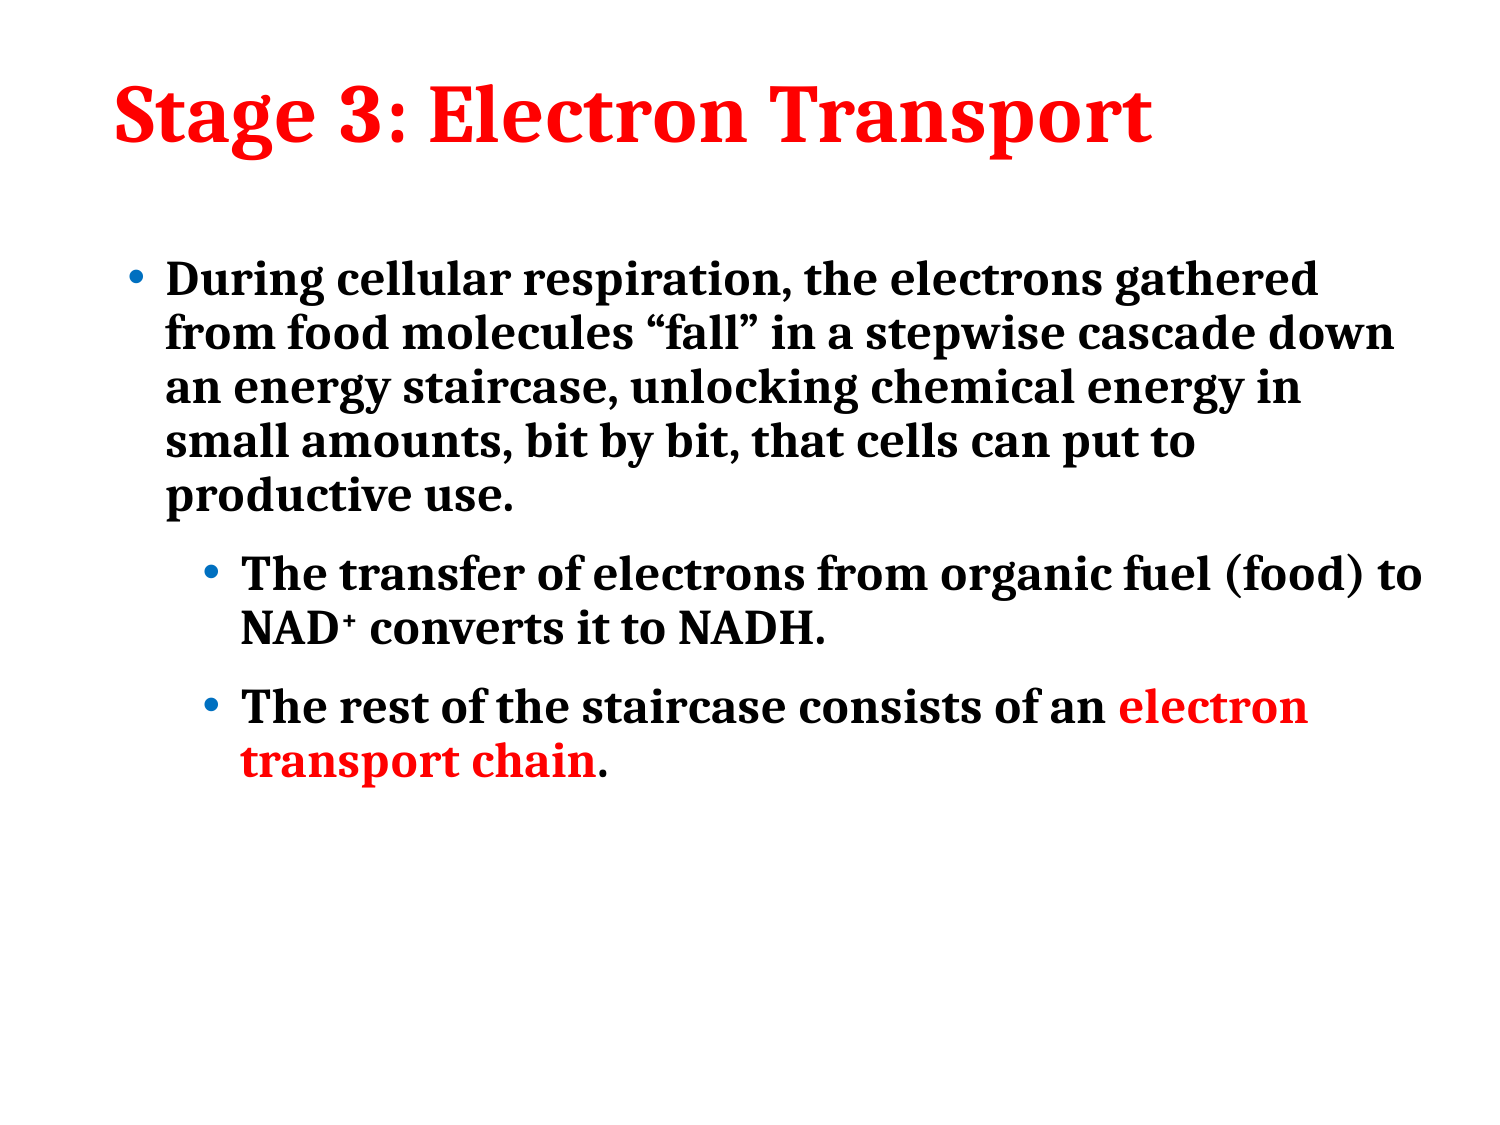

# Stage 3: Electron Transport
During cellular respiration, the electrons gathered from food molecules “fall” in a stepwise cascade down an energy staircase, unlocking chemical energy in small amounts, bit by bit, that cells can put to productive use.
The transfer of electrons from organic fuel (food) to NAD+ converts it to NADH.
The rest of the staircase consists of an electron transport chain.